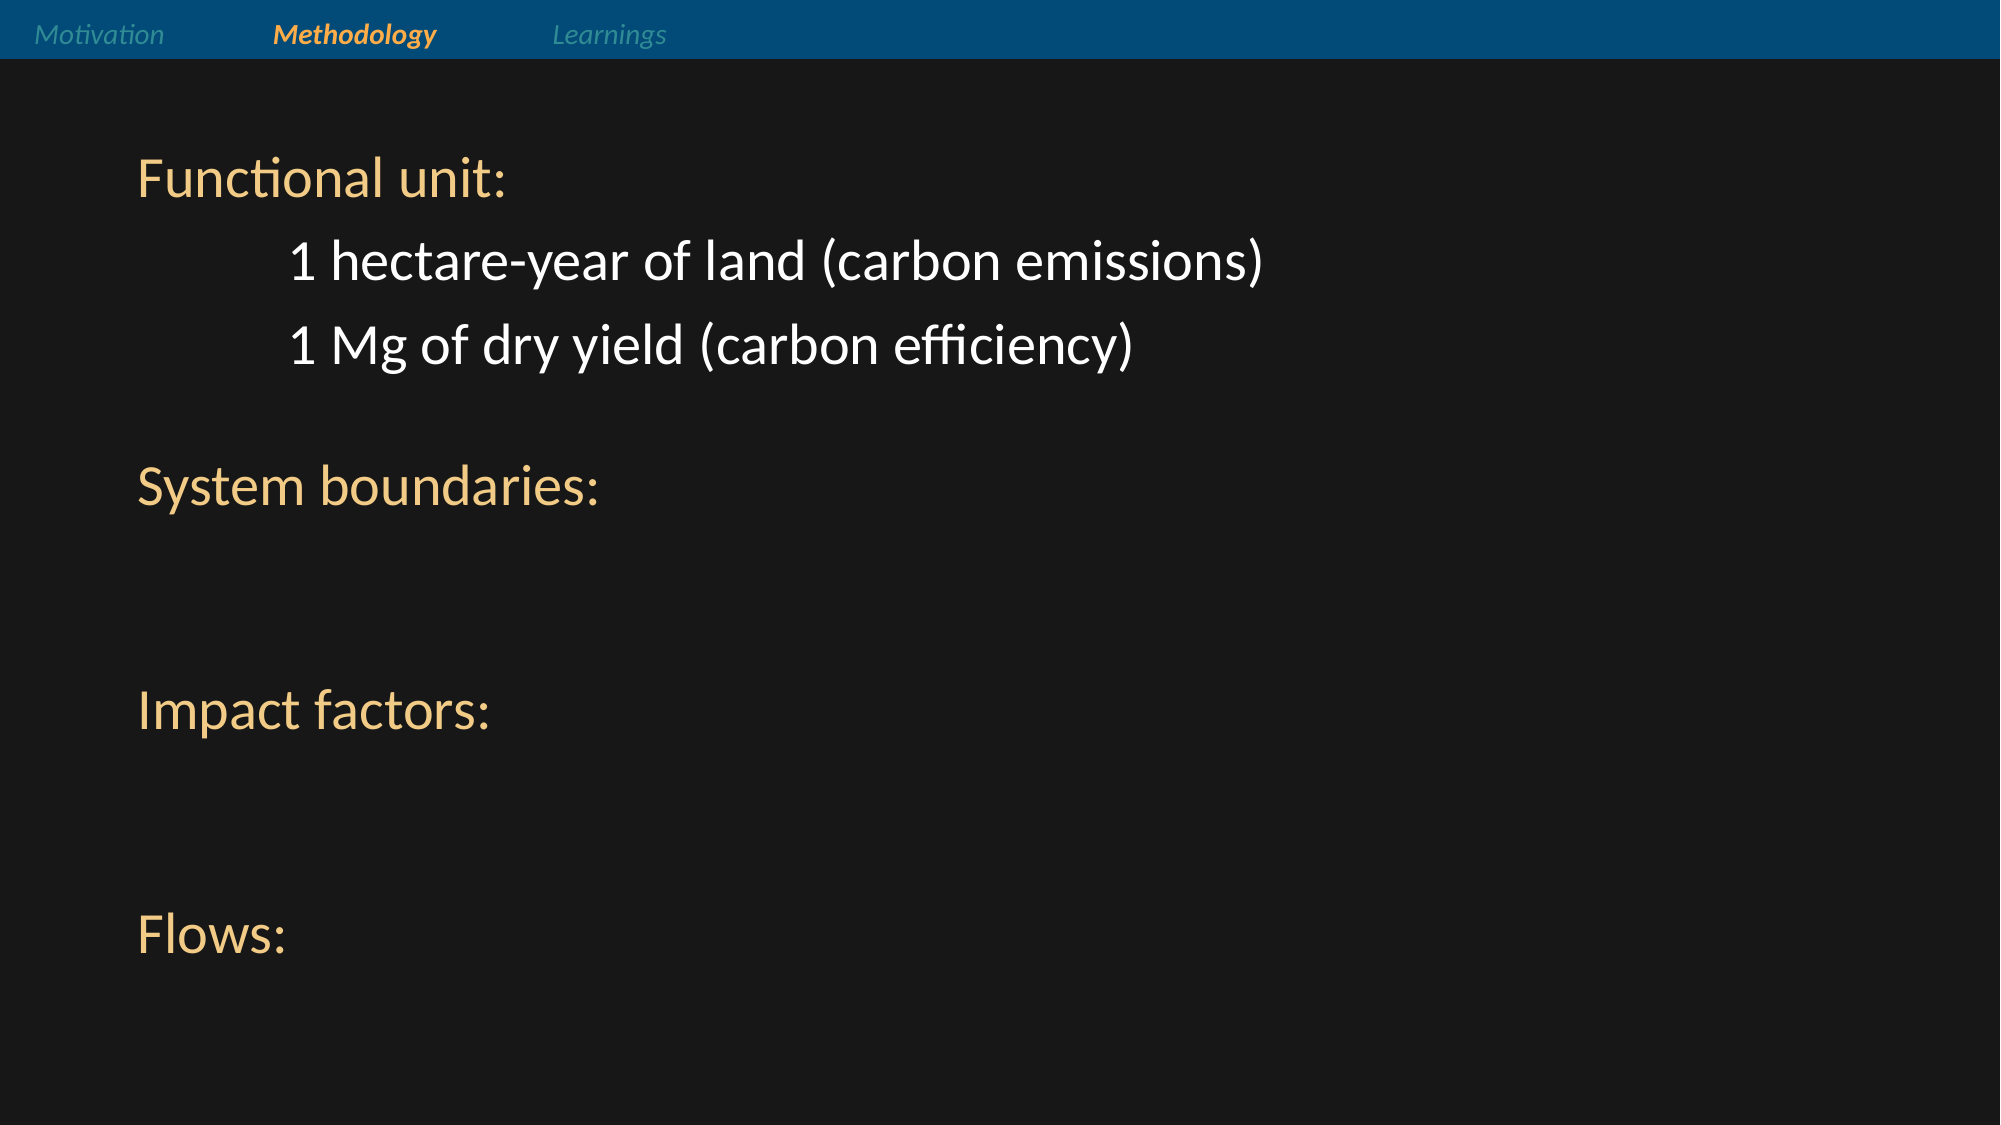

Motivation
Methodology
Learnings
Functional unit:
	1 hectare-year of land (carbon emissions)
	1 Mg of dry yield (carbon efficiency)

System boundaries:
	Cradle to roadside (~80% of alfalfa is sold)

Impact factors:
	Piece together from publicly available sources

Flows:
	Enterprise budgets